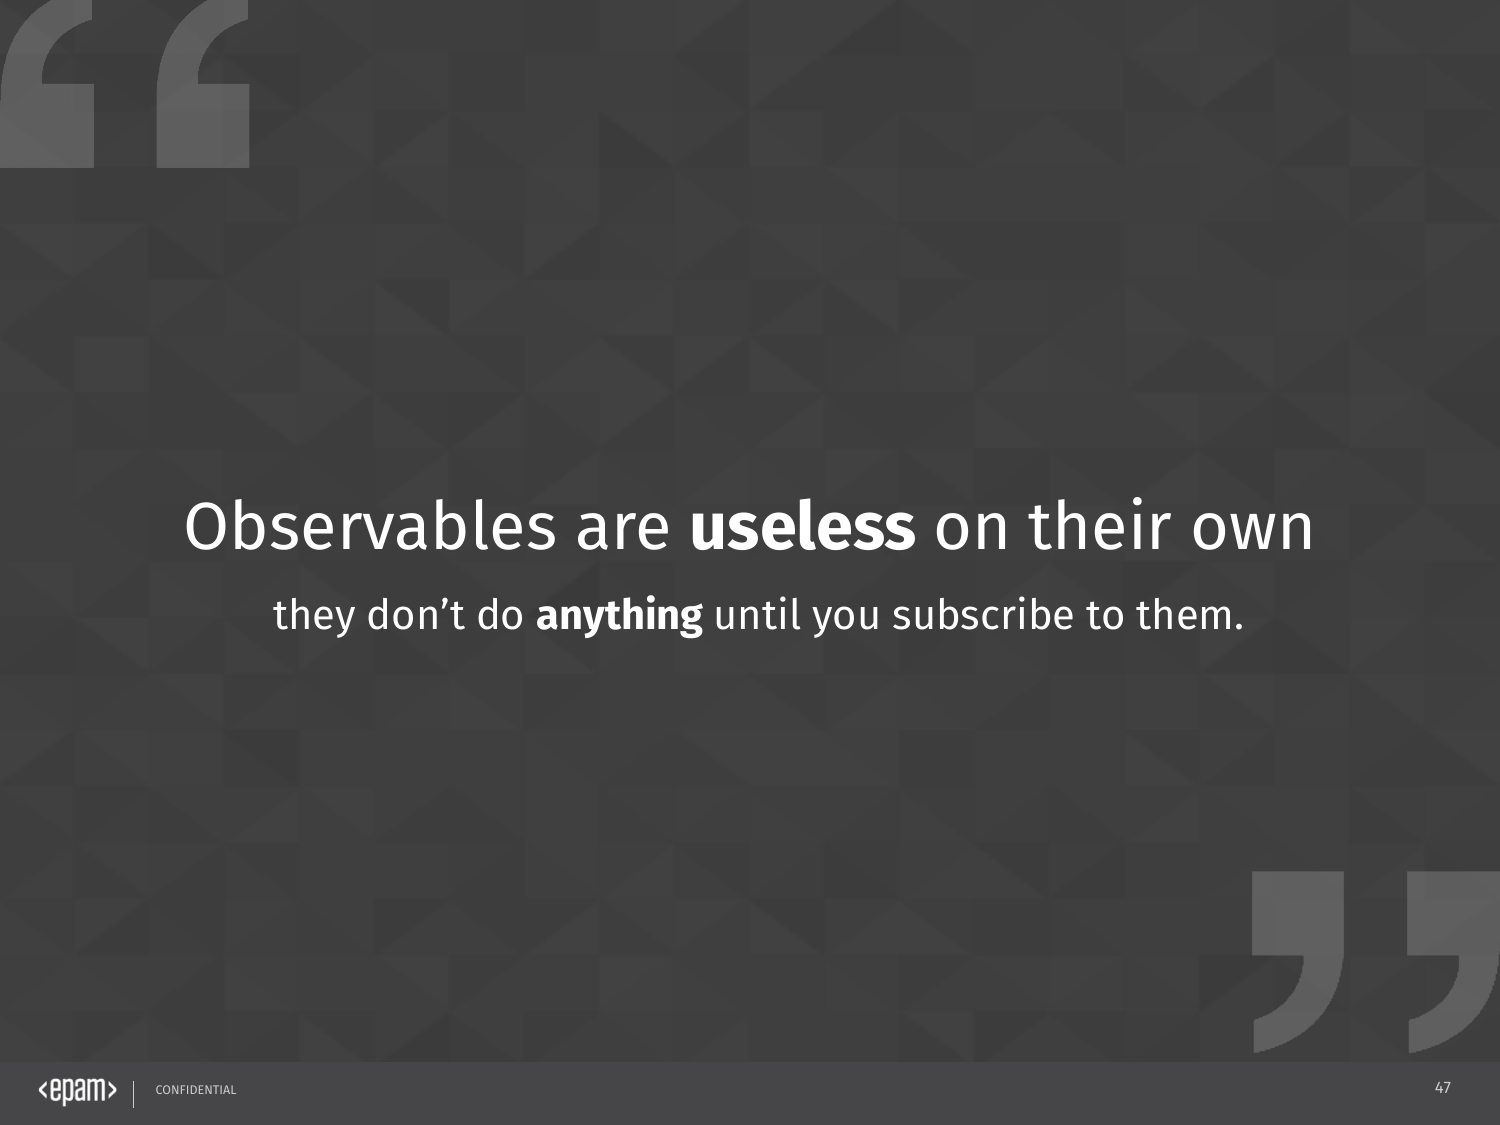

Observables are useless on their own
 they don’t do anything until you subscribe to them.